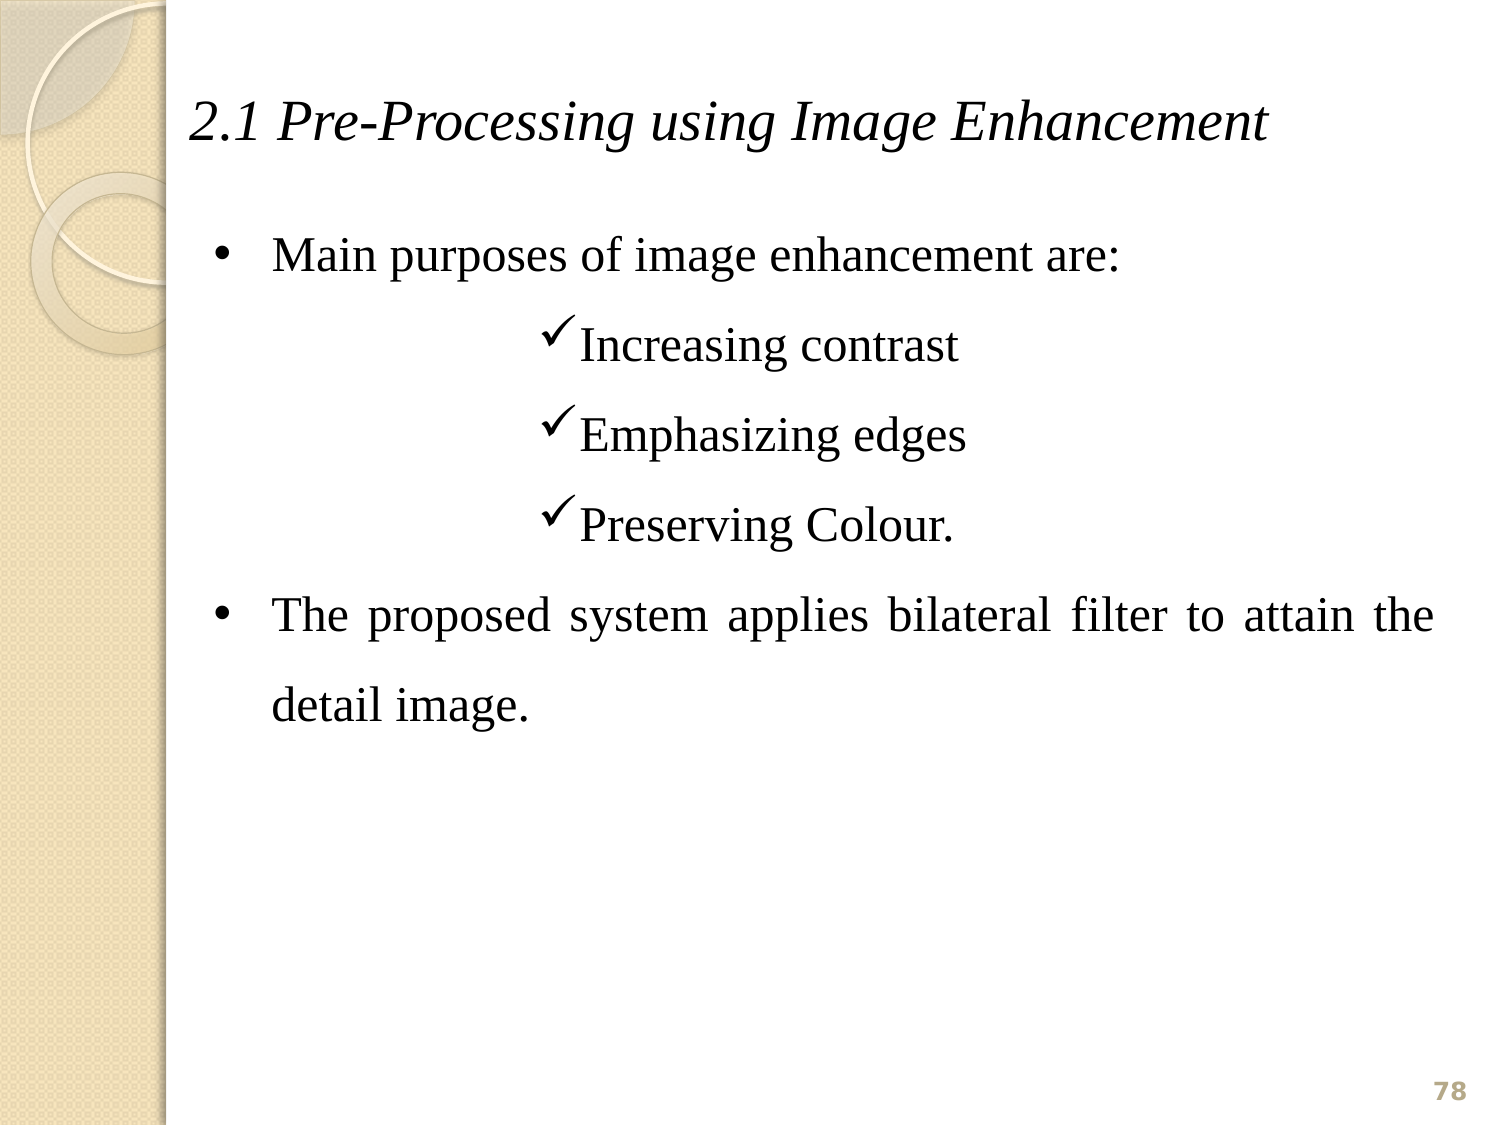

2.1 Pre-Processing using Image Enhancement
Main purposes of image enhancement are:
Increasing contrast
Emphasizing edges
Preserving Colour.
The proposed system applies bilateral filter to attain the detail image.

78